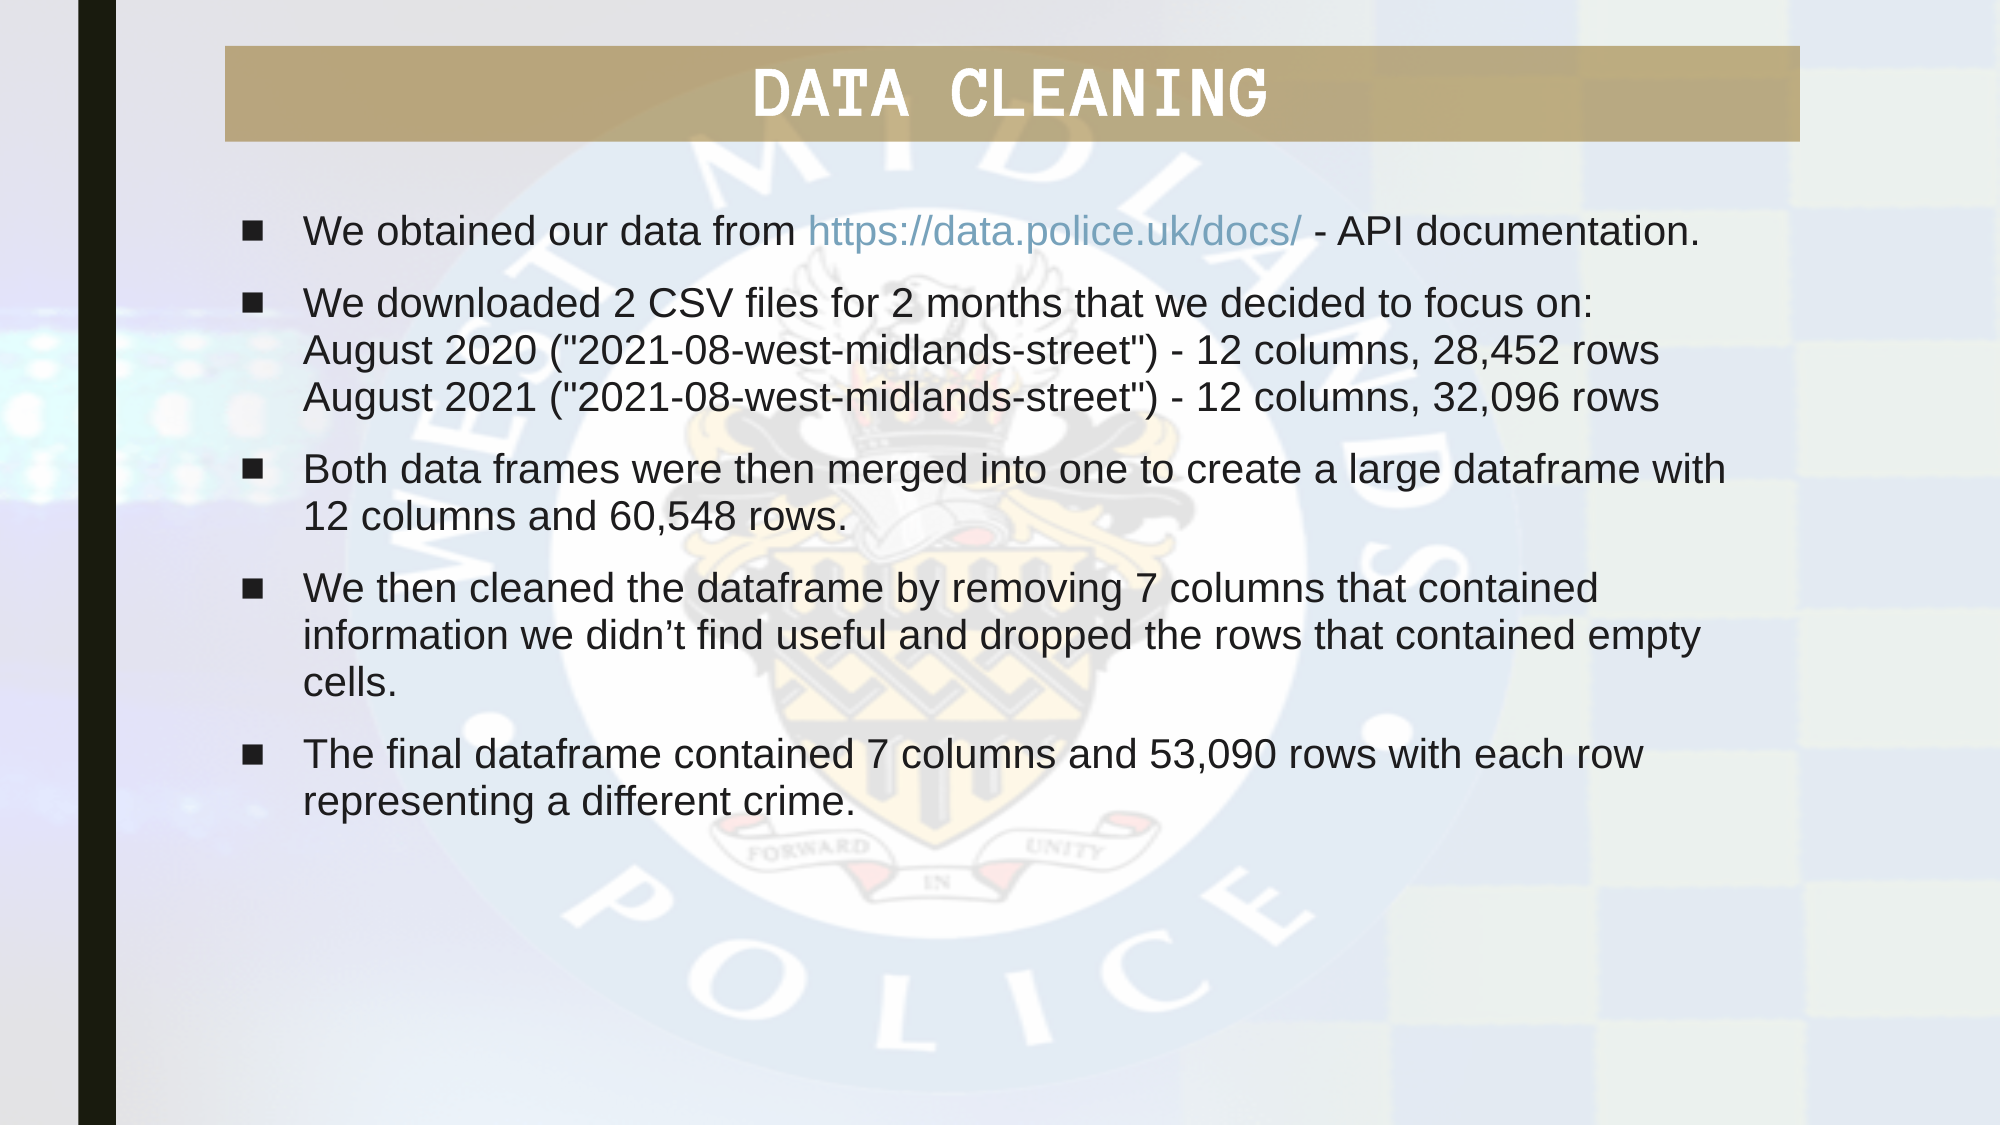

# DATA CLEANING
We obtained our data from https://data.police.uk/docs/ - API documentation.
We downloaded 2 CSV files for 2 months that we decided to focus on:
August 2020 ("2021-08-west-midlands-street") - 12 columns, 28,452 rows
August 2021 ("2021-08-west-midlands-street") - 12 columns, 32,096 rows
Both data frames were then merged into one to create a large dataframe with 12 columns and 60,548 rows.
We then cleaned the dataframe by removing 7 columns that contained information we didn’t find useful and dropped the rows that contained empty cells.
The final dataframe contained 7 columns and 53,090 rows with each row representing a different crime.